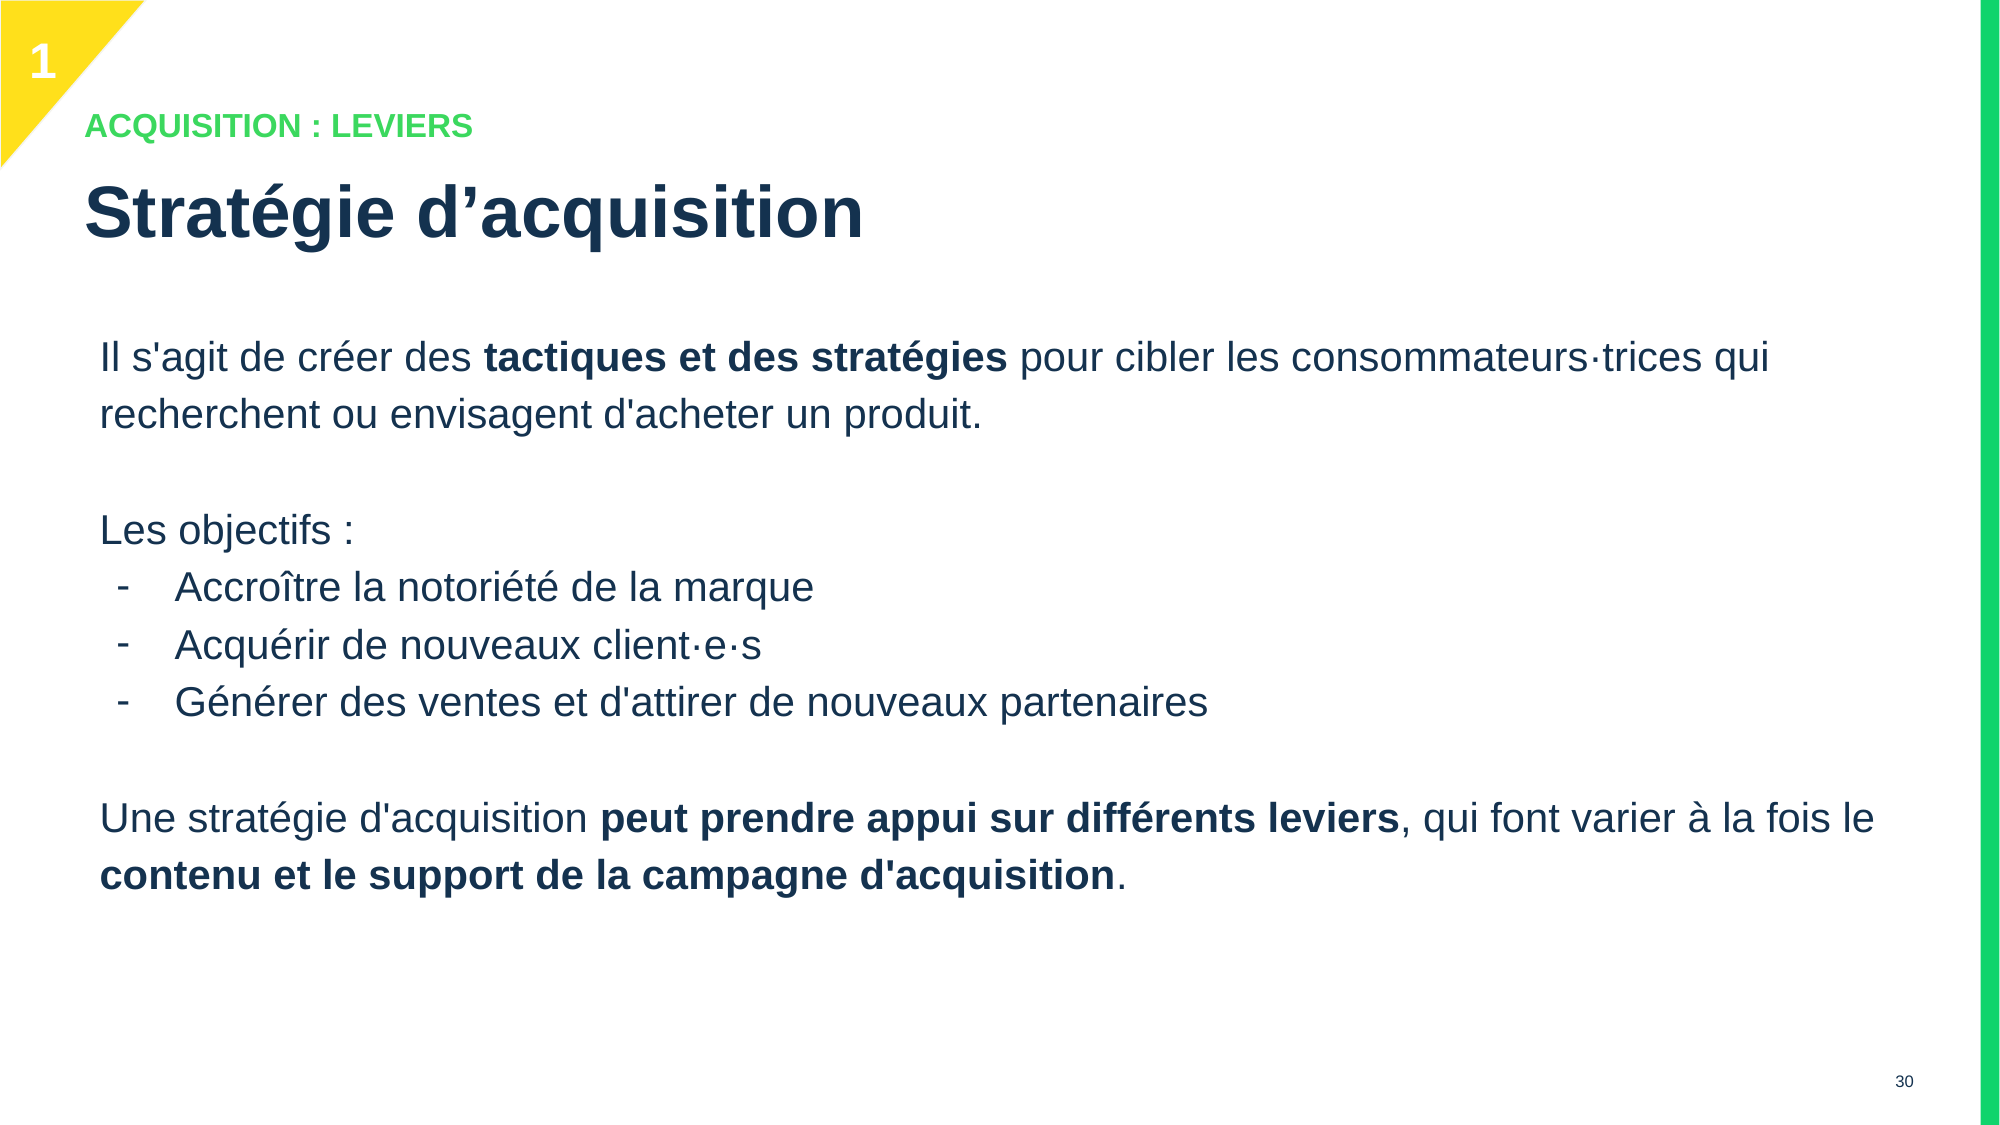

1
ACQUISITION : LEVIERS
# Stratégie d’acquisition

Il s'agit de créer des tactiques et des stratégies pour cibler les consommateurs·trices qui recherchent ou envisagent d'acheter un produit.

Les objectifs :
Accroître la notoriété de la marque
Acquérir de nouveaux client·e·s
Générer des ventes et d'attirer de nouveaux partenaires

Une stratégie d'acquisition peut prendre appui sur différents leviers, qui font varier à la fois le contenu et le support de la campagne d'acquisition.
30